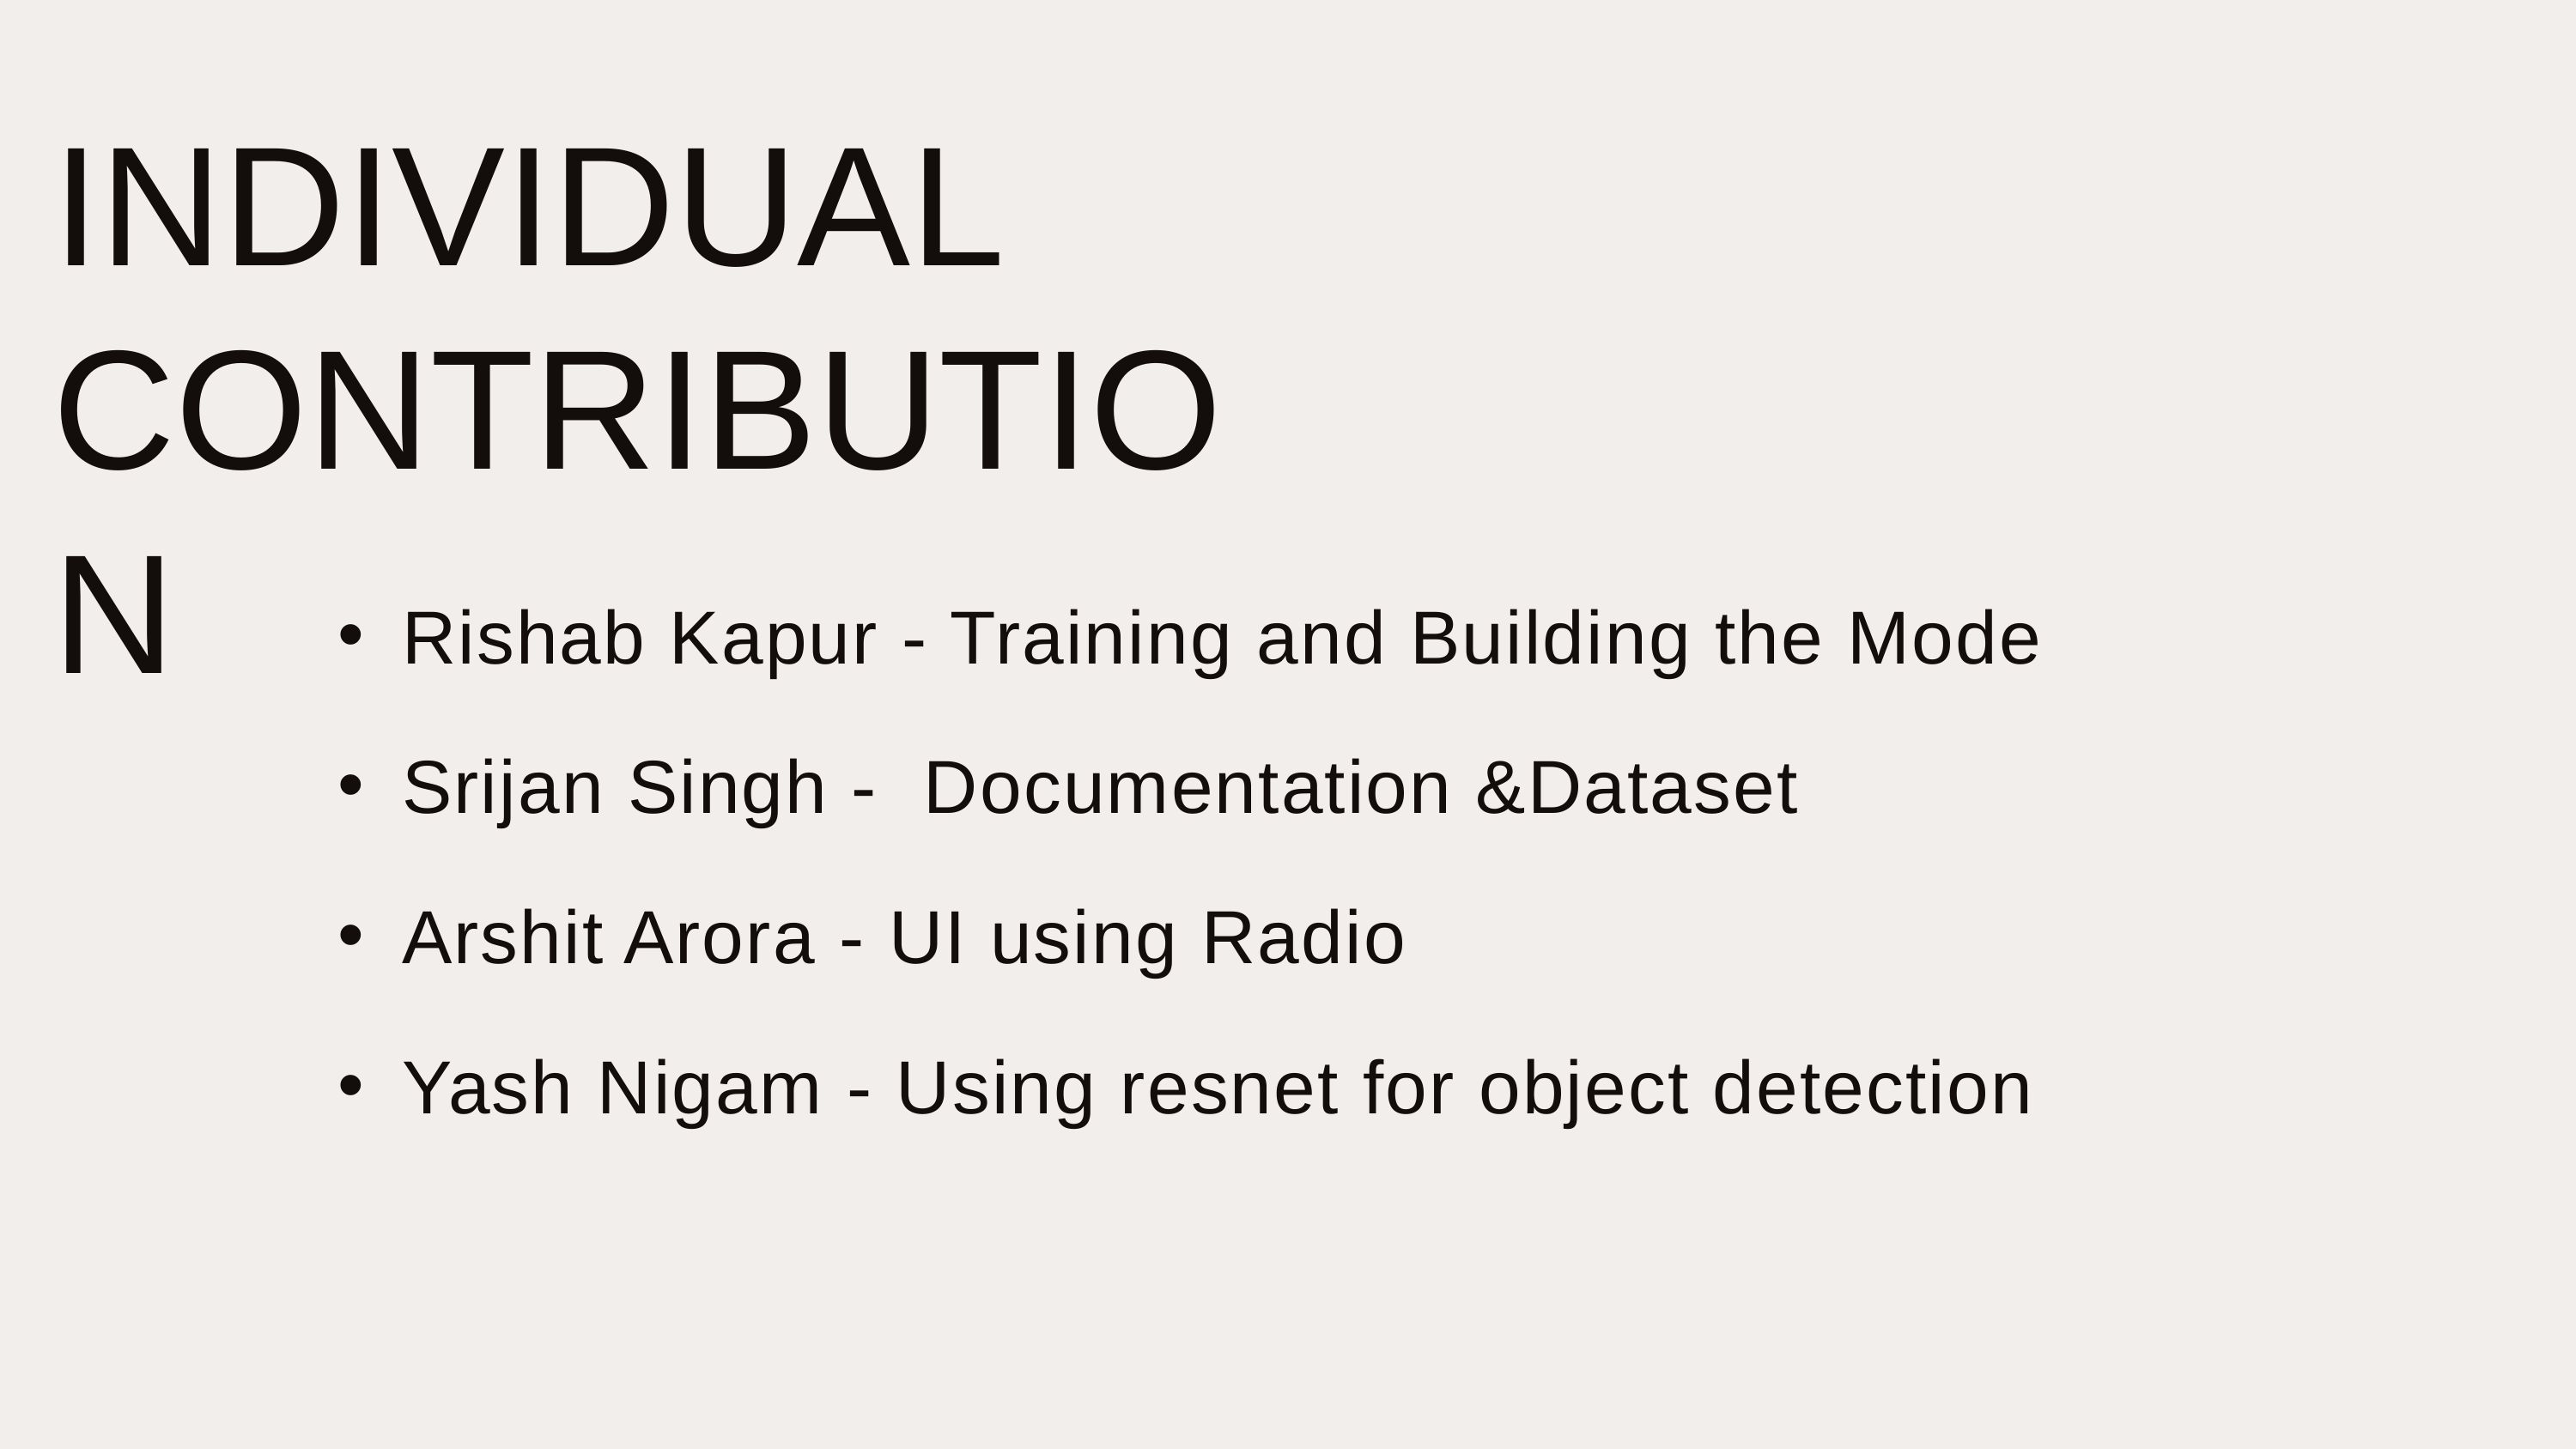

INDIVIDUAL CONTRIBUTION
Rishab Kapur - Training and Building the Mode
Srijan Singh -  Documentation &Dataset
Arshit Arora - UI using Radio
Yash Nigam - Using resnet for object detection